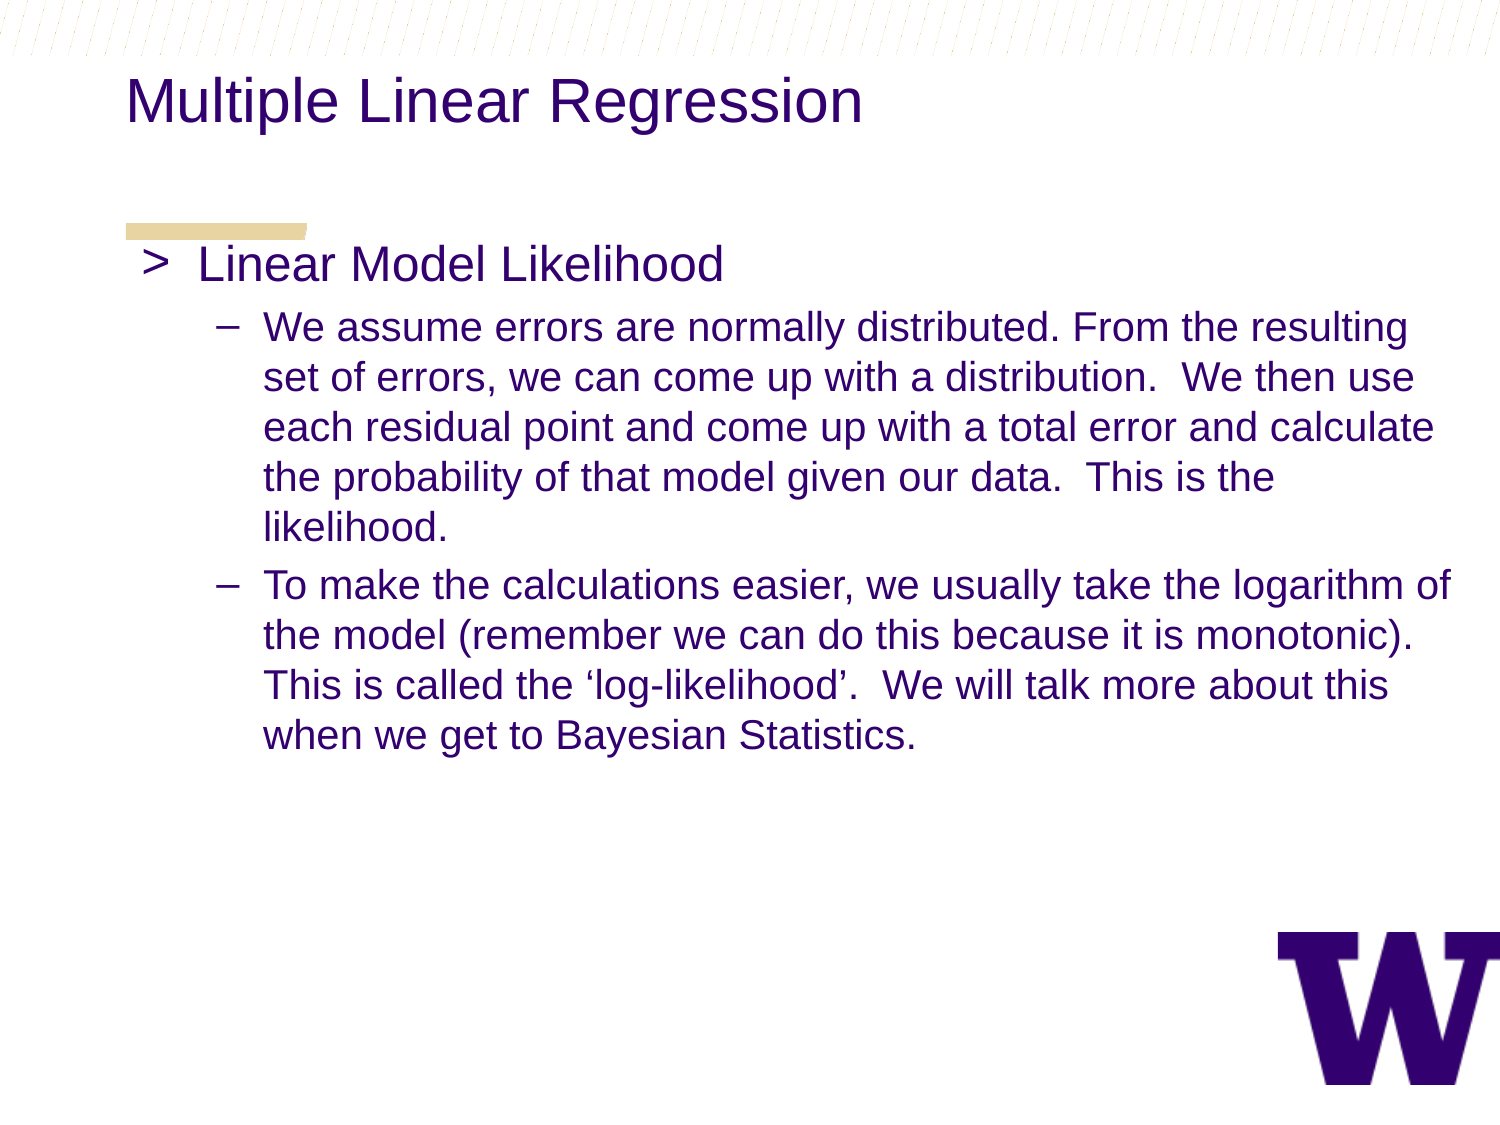

Multiple Linear Regression
Linear Model Likelihood
We assume errors are normally distributed. From the resulting set of errors, we can come up with a distribution.  We then use each residual point and come up with a total error and calculate the probability of that model given our data.  This is the likelihood.
To make the calculations easier, we usually take the logarithm of the model (remember we can do this because it is monotonic).  This is called the ‘log-likelihood’.  We will talk more about this when we get to Bayesian Statistics.